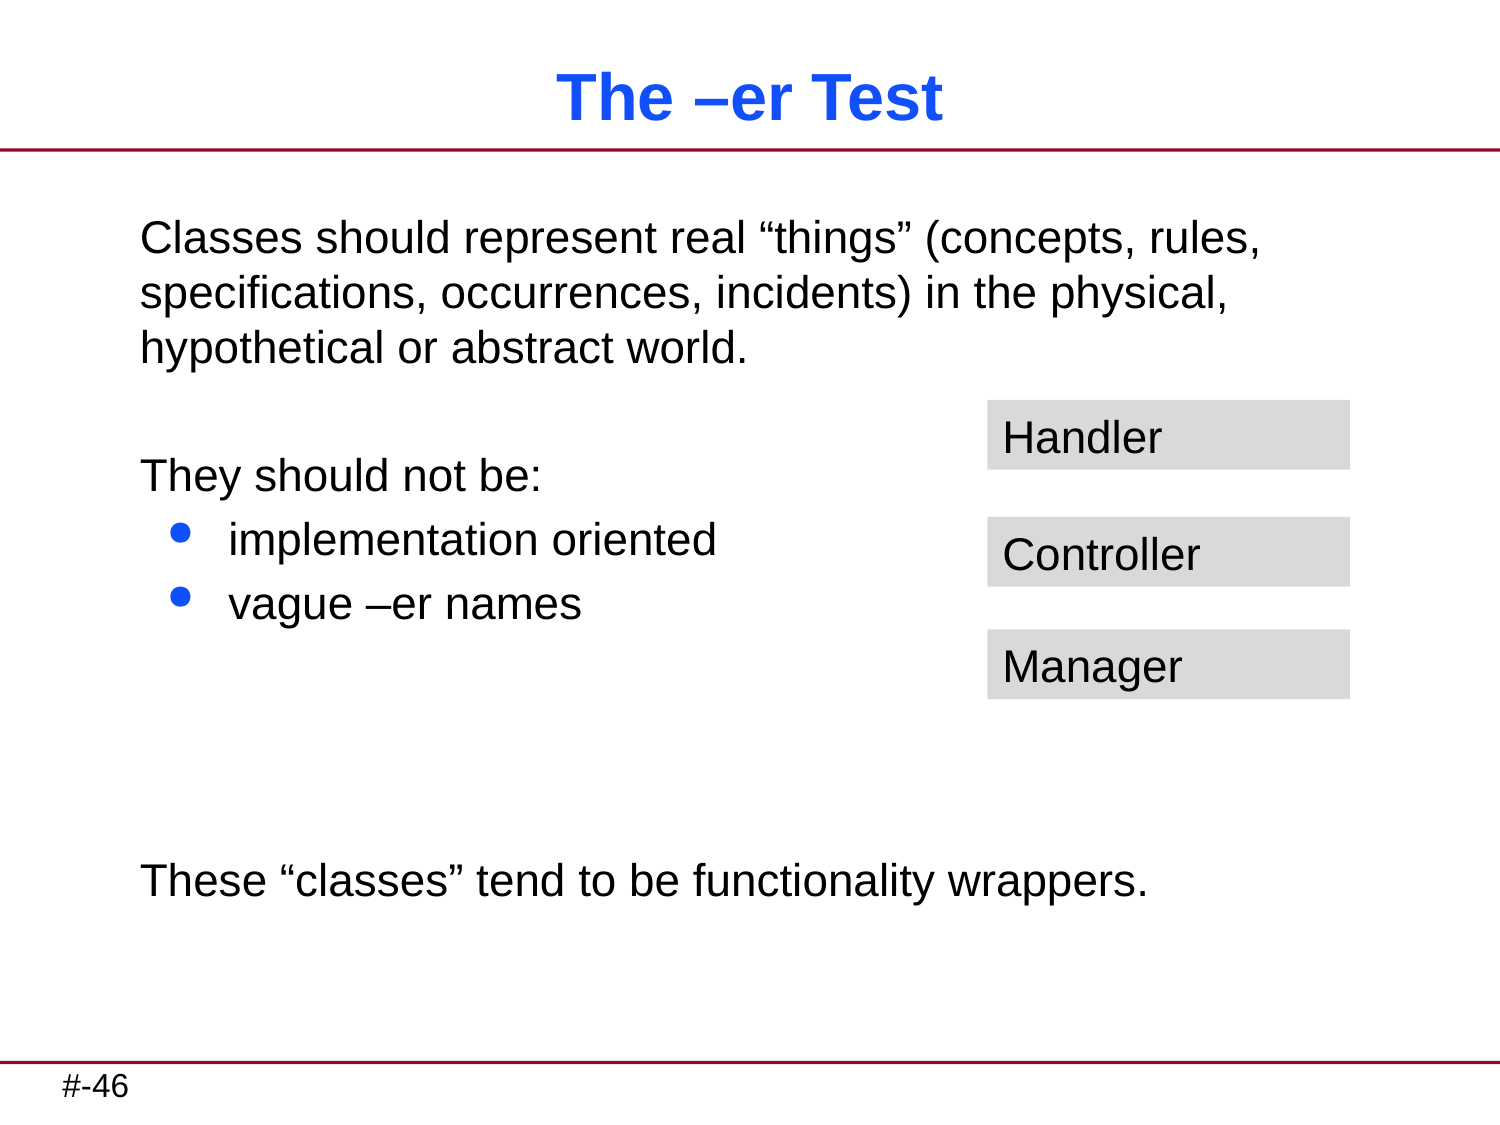

# The –er Test
Classes should represent real “things” (concepts, rules, specifications, occurrences, incidents) in the physical, hypothetical or abstract world.

They should not be:
implementation oriented
vague –er names

These “classes” tend to be functionality wrappers.
Handler
Controller
Manager